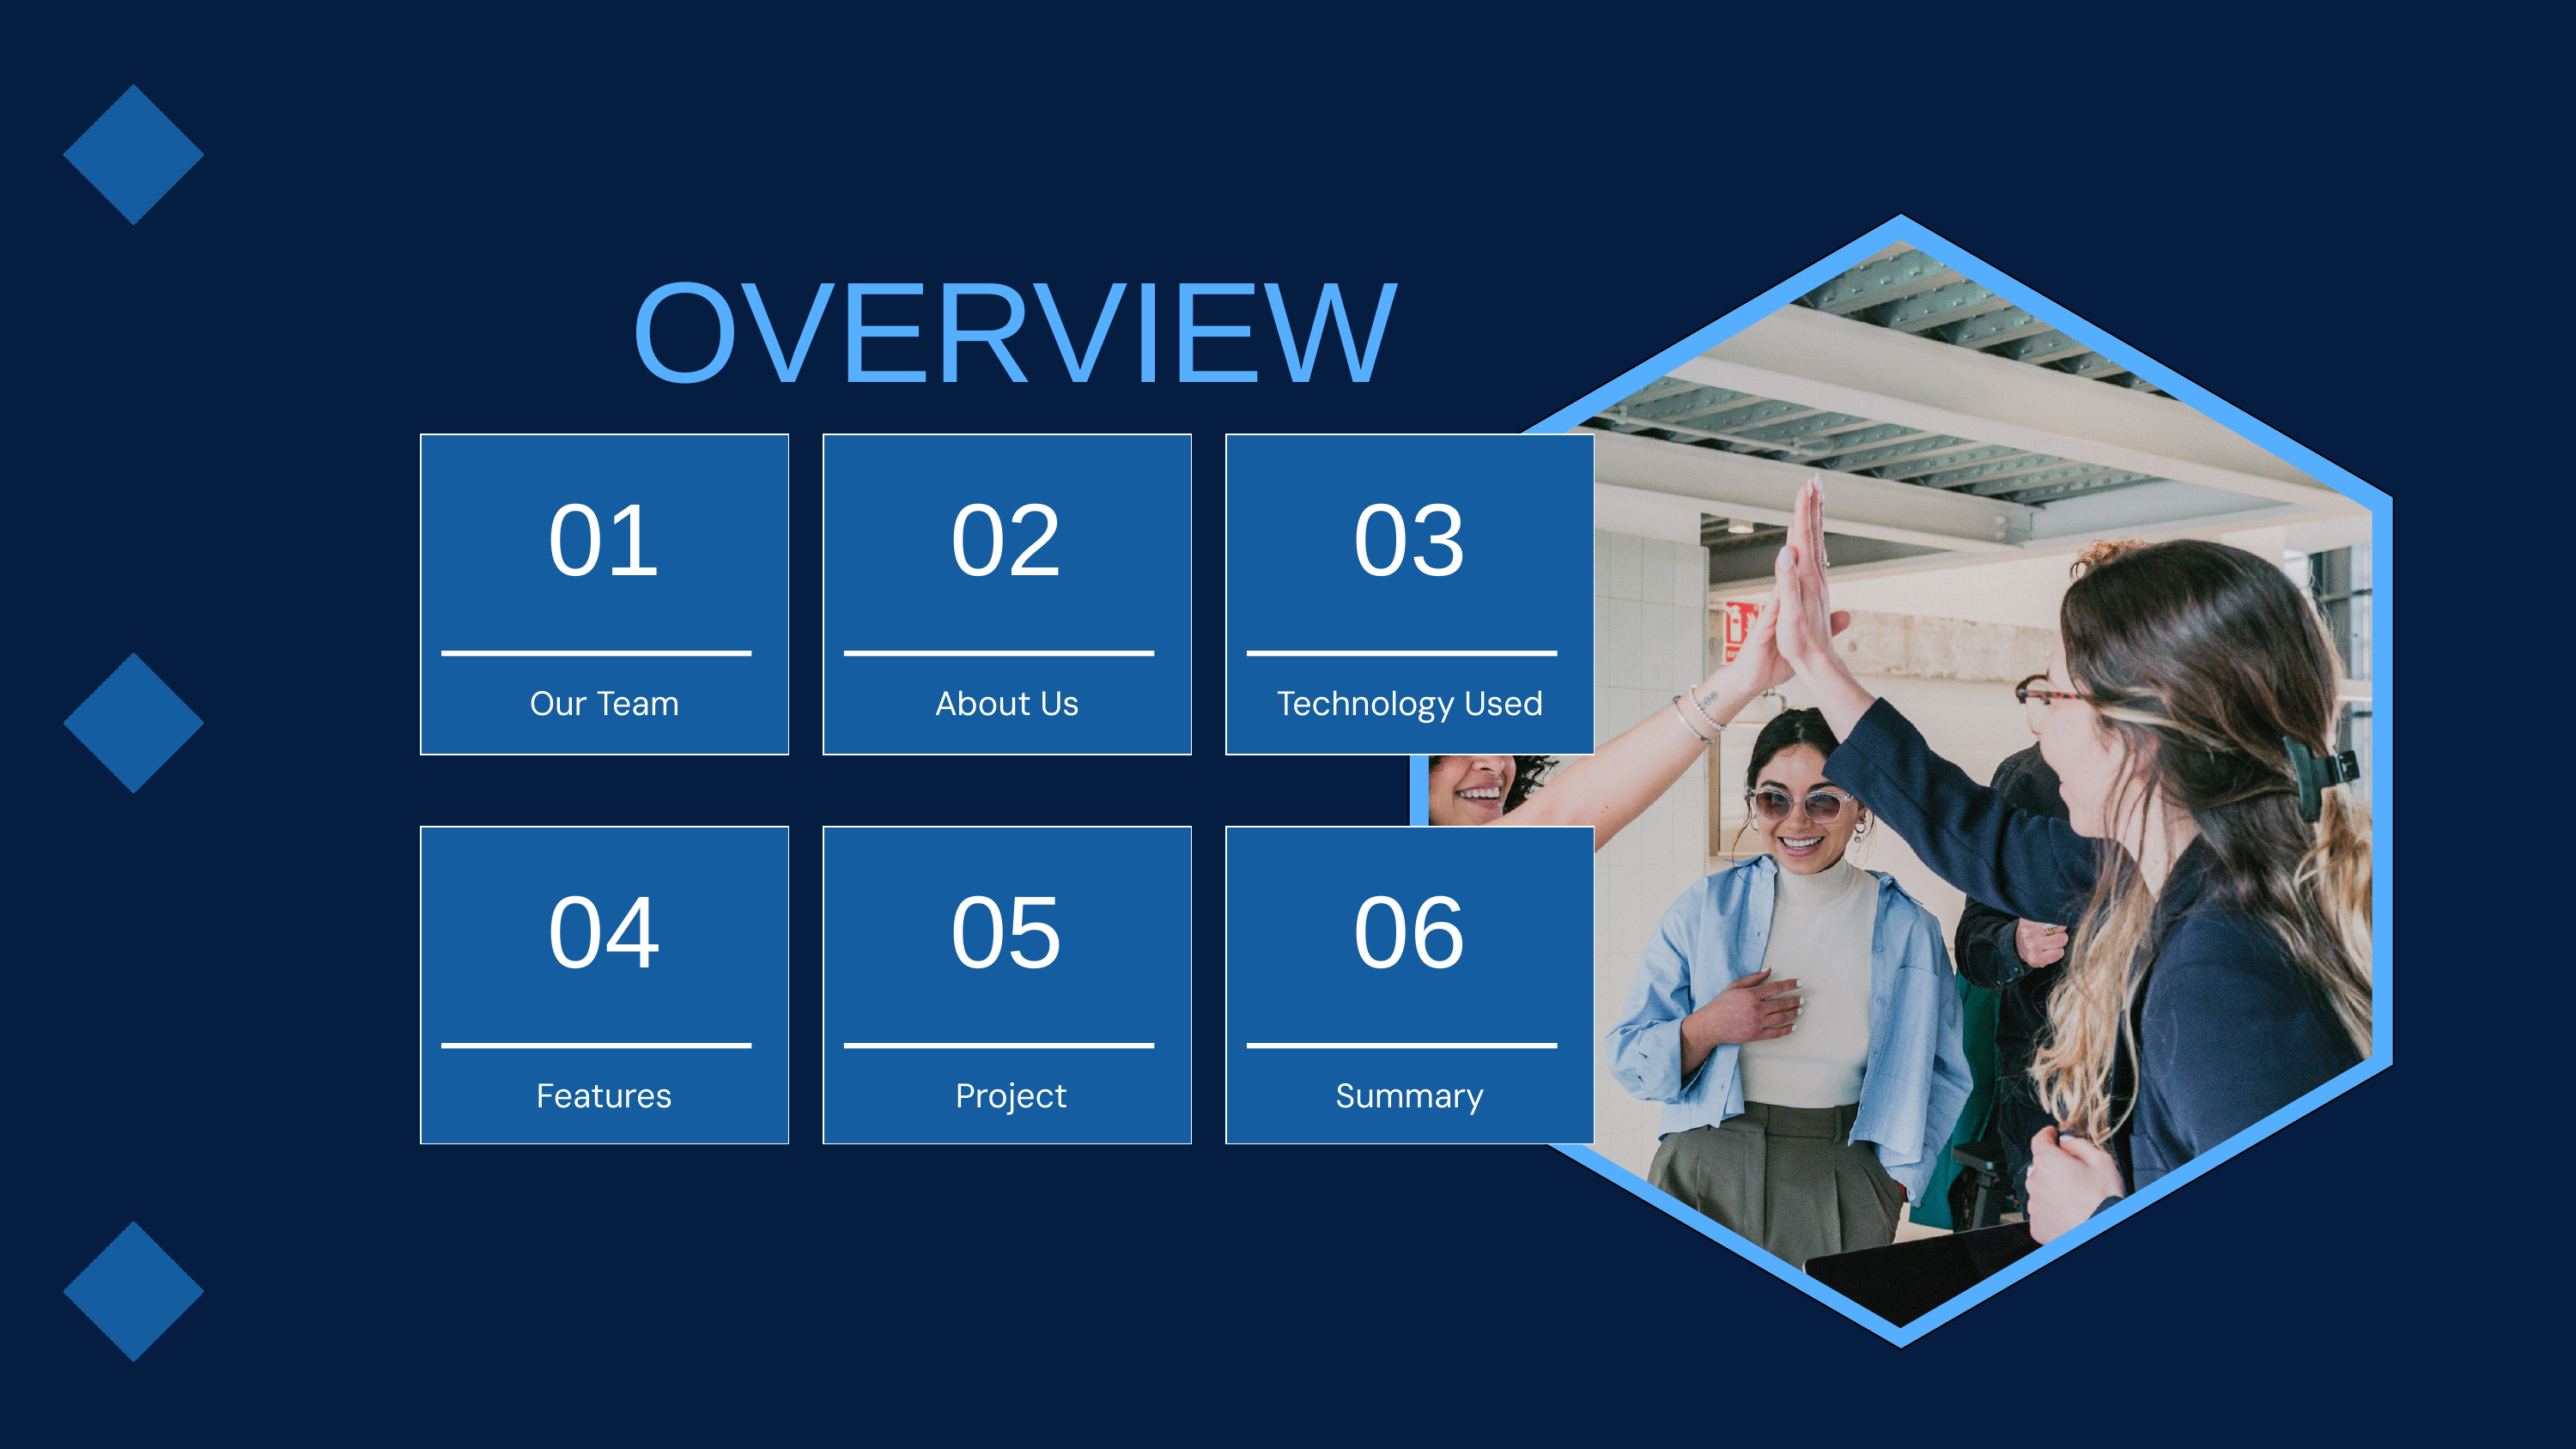

OVERVIEW

01
02
03

Our Team
About Us
Technology Used

04
05
06

Features
 Project
Summary